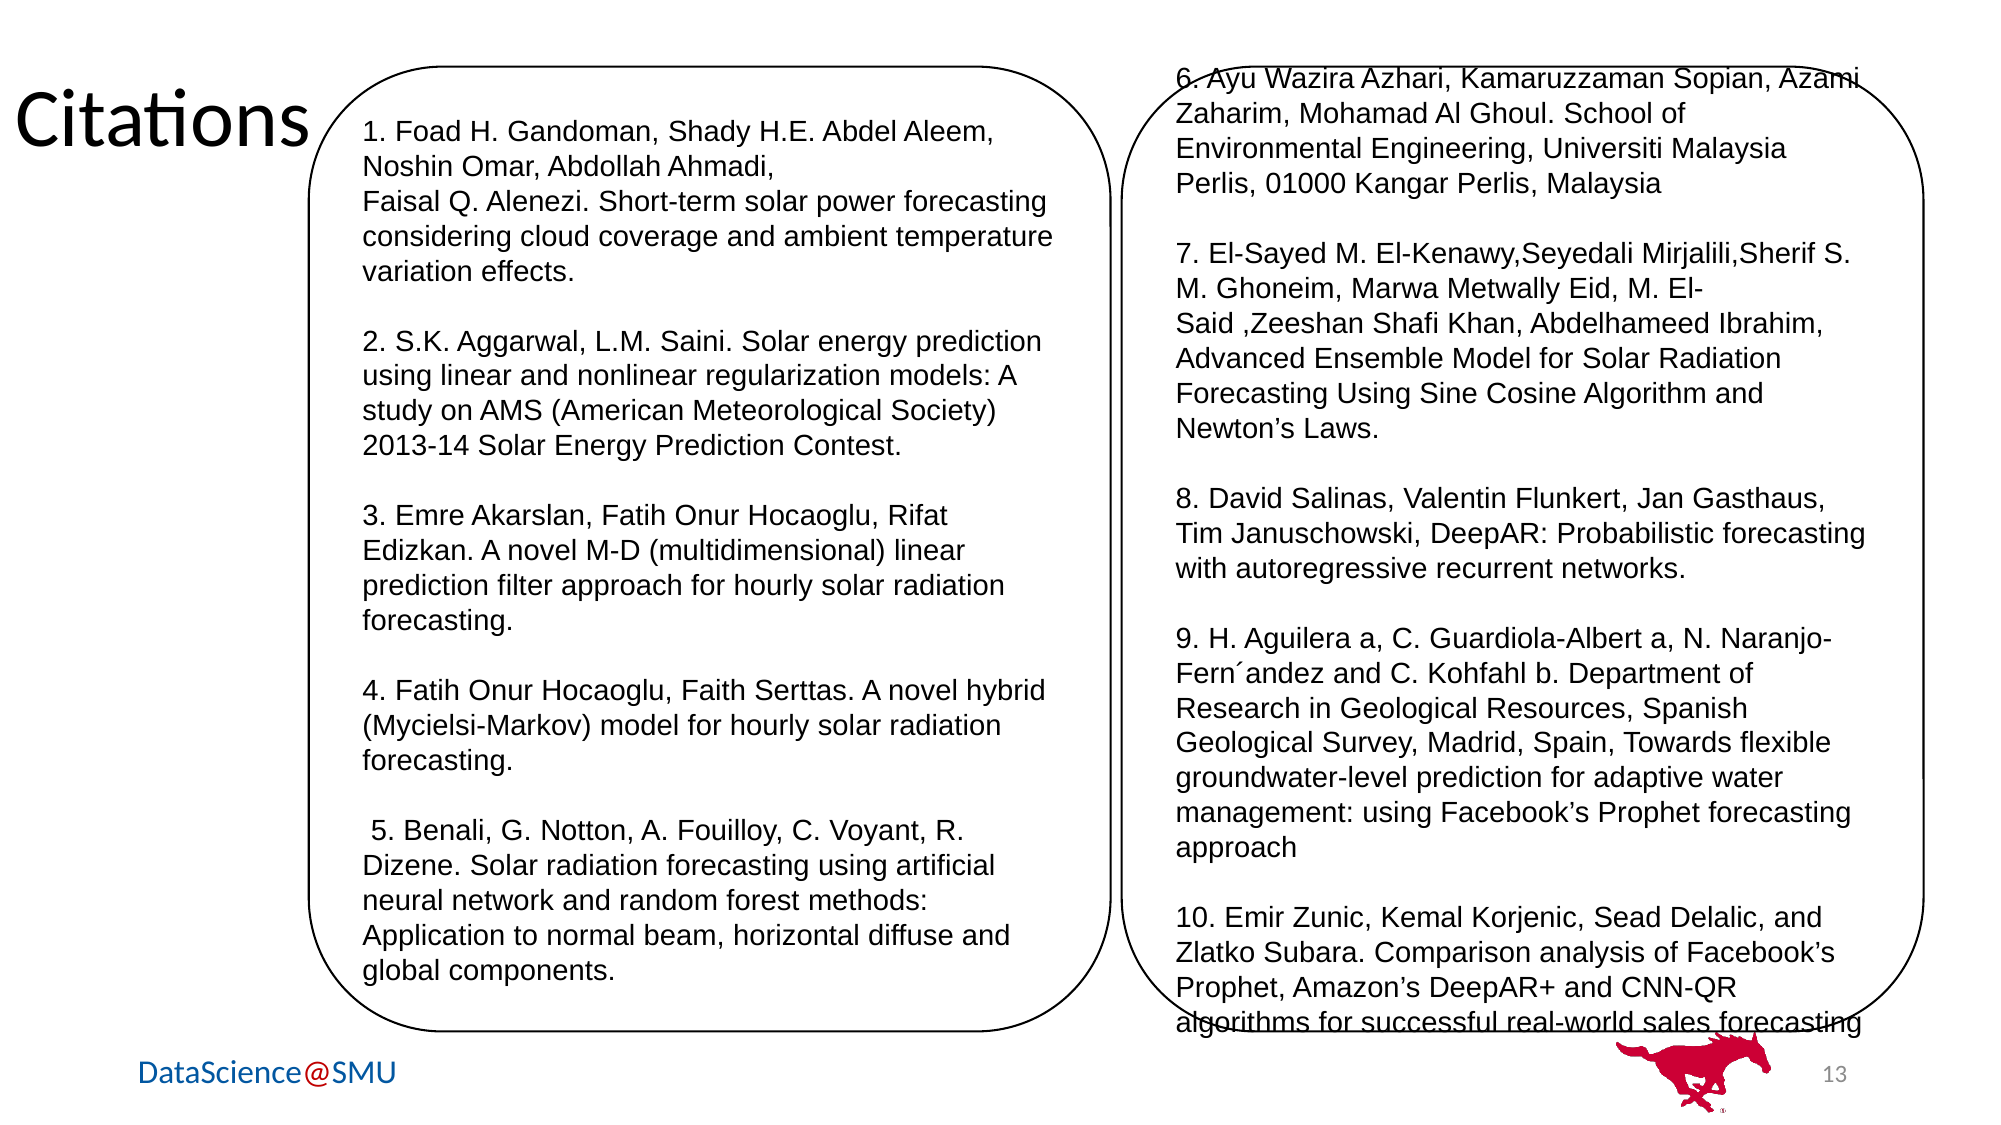

# Citations
1. Foad H. Gandoman, Shady H.E. Abdel Aleem, Noshin Omar, Abdollah Ahmadi,
Faisal Q. Alenezi. Short-term solar power forecasting considering cloud coverage and ambient temperature variation effects.

2. S.K. Aggarwal, L.M. Saini. Solar energy prediction using linear and nonlinear regularization models: A study on AMS (American Meteorological Society) 2013-14 Solar Energy Prediction Contest.

3. Emre Akarslan, Fatih Onur Hocaoglu, Rifat Edizkan. A novel M-D (multidimensional) linear prediction filter approach for hourly solar radiation forecasting.

4. Fatih Onur Hocaoglu, Faith Serttas. A novel hybrid (Mycielsi-Markov) model for hourly solar radiation forecasting.

 5. Benali, G. Notton, A. Fouilloy, C. Voyant, R. Dizene. Solar radiation forecasting using artificial neural network and random forest methods: Application to normal beam, horizontal diffuse and global components.
6. Ayu Wazira Azhari, Kamaruzzaman Sopian, Azami Zaharim, Mohamad Al Ghoul. School of Environmental Engineering, Universiti Malaysia Perlis, 01000 Kangar Perlis, Malaysia

7. El-Sayed M. El-Kenawy,Seyedali Mirjalili,Sherif S. M. Ghoneim, Marwa Metwally Eid, M. El-Said ,Zeeshan Shafi Khan, Abdelhameed Ibrahim, Advanced Ensemble Model for Solar Radiation Forecasting Using Sine Cosine Algorithm and Newton’s Laws.

8. David Salinas, Valentin Flunkert, Jan Gasthaus, Tim Januschowski, DeepAR: Probabilistic forecasting with autoregressive recurrent networks.

9. H. Aguilera a, C. Guardiola-Albert a, N. Naranjo-Fern´andez and C. Kohfahl b. Department of Research in Geological Resources, Spanish Geological Survey, Madrid, Spain, Towards flexible groundwater-level prediction for adaptive water management: using Facebook’s Prophet forecasting approach

10. Emir Zunic, Kemal Korjenic, Sead Delalic, and Zlatko Subara. Comparison analysis of Facebook’s Prophet, Amazon’s DeepAR+ and CNN-QR algorithms for successful real-world sales forecasting
13